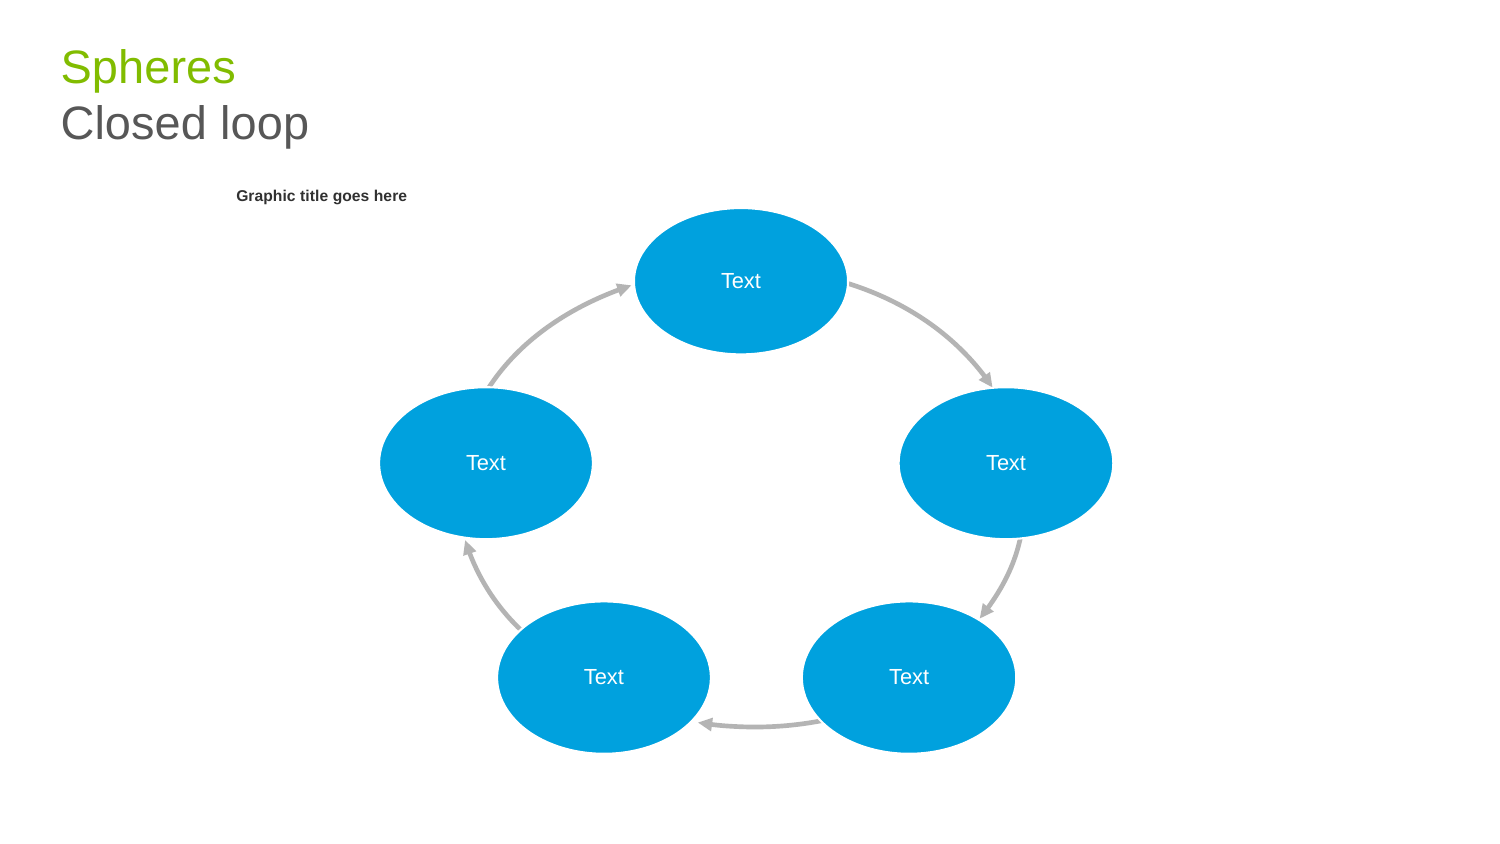

# Spheres Closed loop
Graphic title goes here
Text

Text
Text

Text
Text